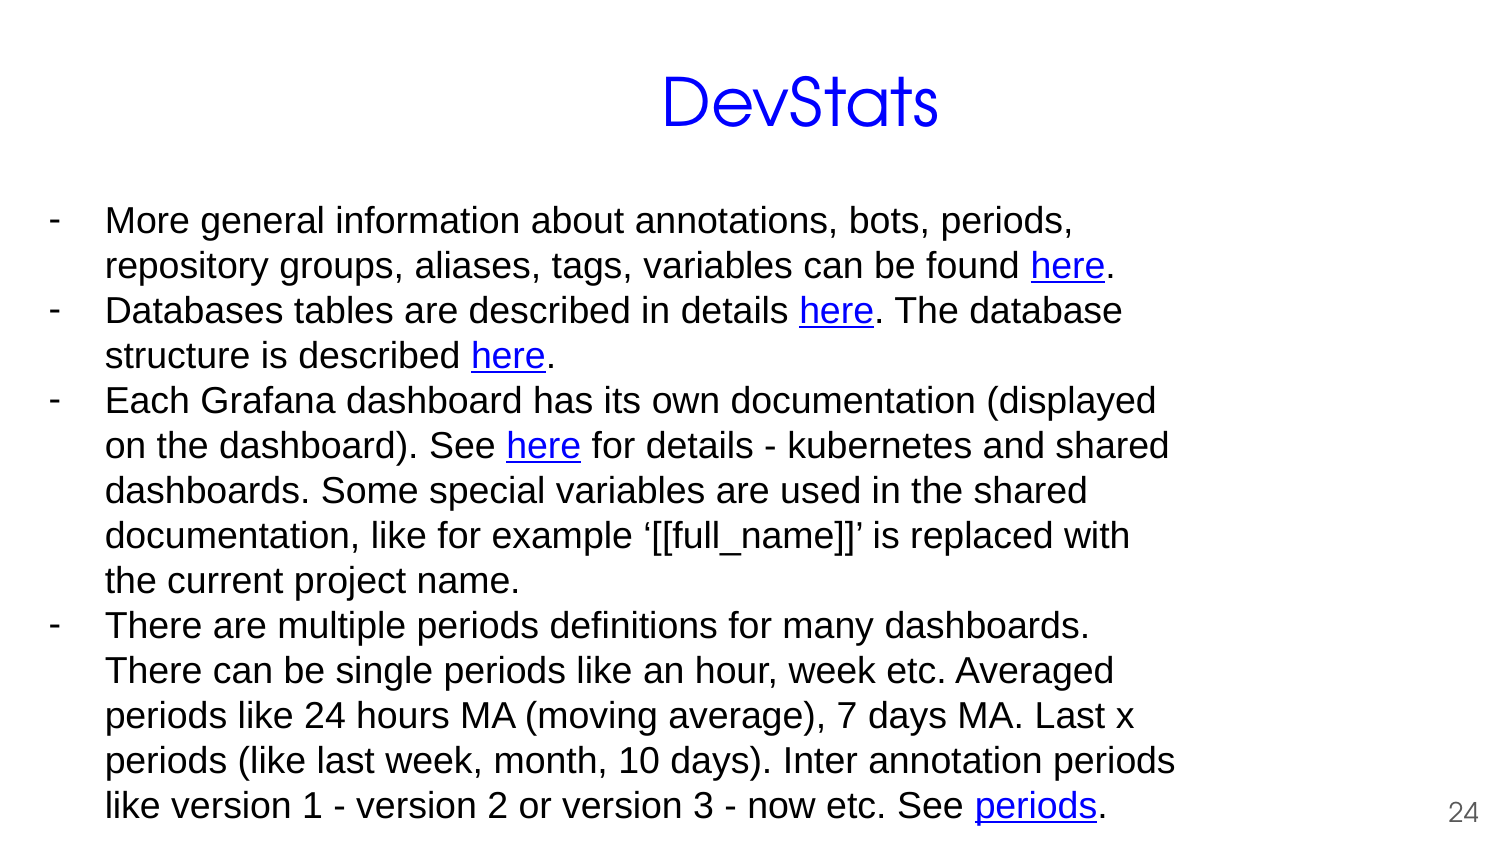

DevStats
More general information about annotations, bots, periods, repository groups, aliases, tags, variables can be found here.
Databases tables are described in details here. The database structure is described here.
Each Grafana dashboard has its own documentation (displayed on the dashboard). See here for details - kubernetes and shared dashboards. Some special variables are used in the shared documentation, like for example ‘[[full_name]]’ is replaced with the current project name.
There are multiple periods definitions for many dashboards. There can be single periods like an hour, week etc. Averaged periods like 24 hours MA (moving average), 7 days MA. Last x periods (like last week, month, 10 days). Inter annotation periods like version 1 - version 2 or version 3 - now etc. See periods.
24